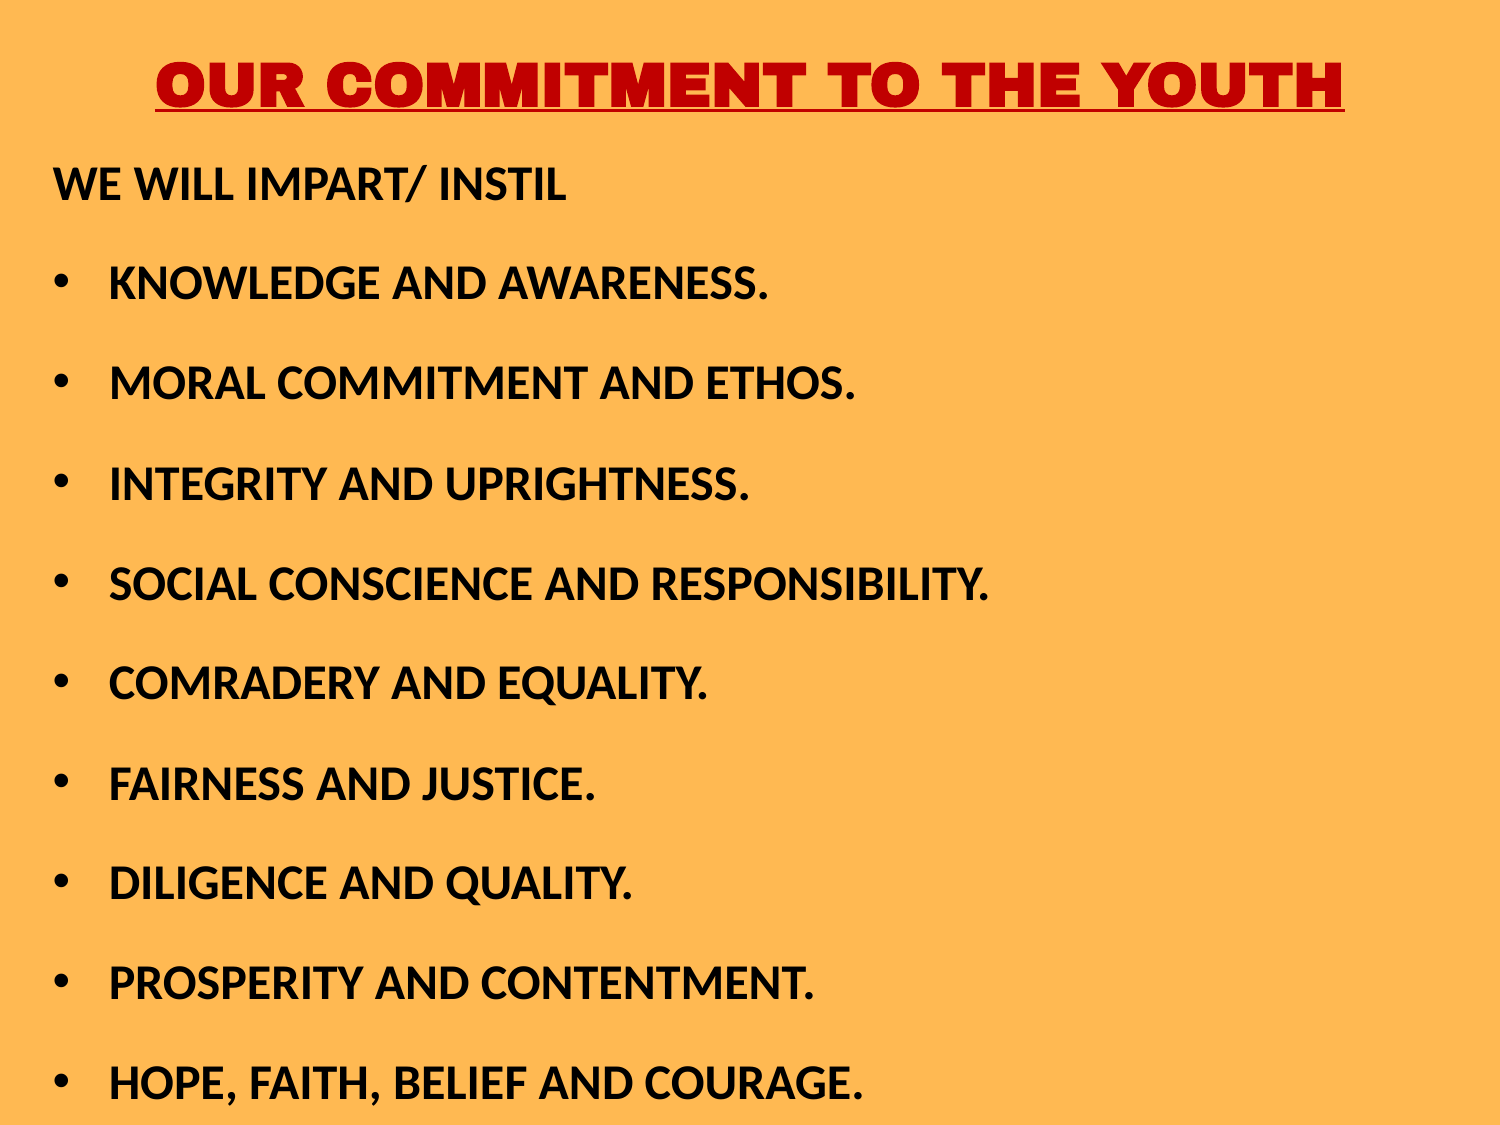

# OUR COMMITMENT TO THE YOUTH
WE WILL IMPART/ INSTIL
KNOWLEDGE AND AWARENESS.
MORAL COMMITMENT AND ETHOS.
INTEGRITY AND UPRIGHTNESS.
SOCIAL CONSCIENCE AND RESPONSIBILITY.
COMRADERY AND EQUALITY.
FAIRNESS AND JUSTICE.
DILIGENCE AND QUALITY.
PROSPERITY AND CONTENTMENT.
HOPE, FAITH, BELIEF AND COURAGE.